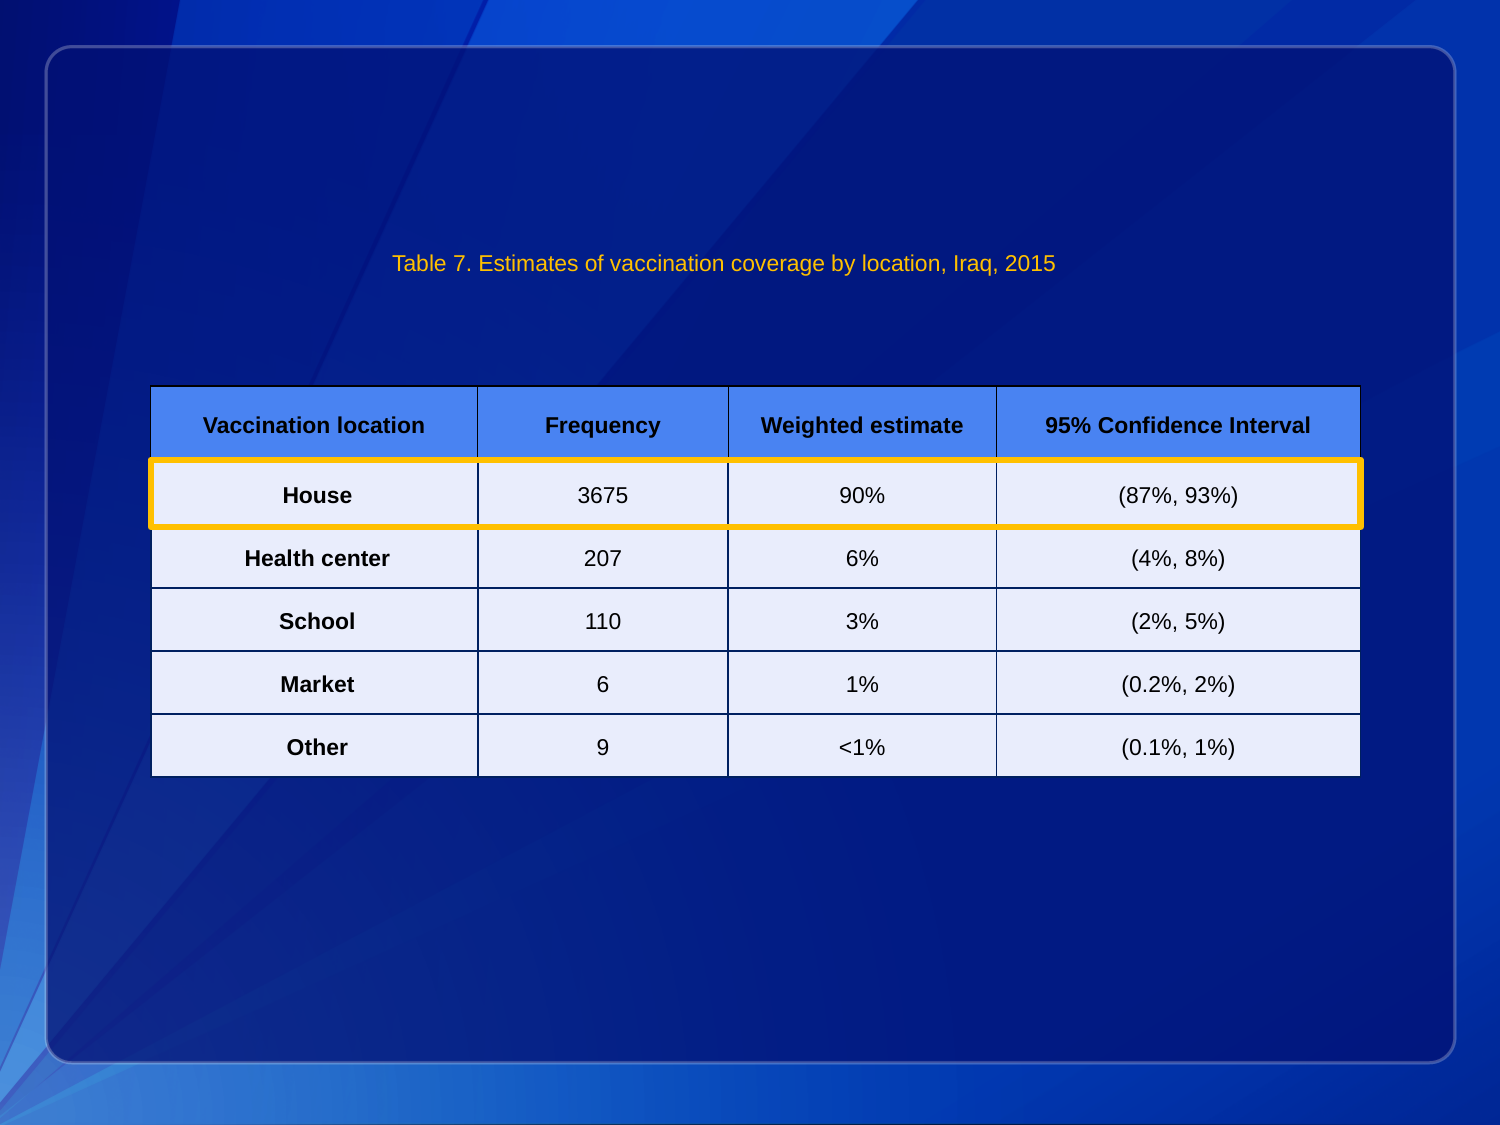

# Table 7. Estimates of vaccination coverage by location, Iraq, 2015
| Vaccination location | Frequency | Weighted estimate | 95% Confidence Interval |
| --- | --- | --- | --- |
| House | 3675 | 90% | (87%, 93%) |
| Health center | 207 | 6% | (4%, 8%) |
| School | 110 | 3% | (2%, 5%) |
| Market | 6 | 1% | (0.2%, 2%) |
| Other | 9 | <1% | (0.1%, 1%) |